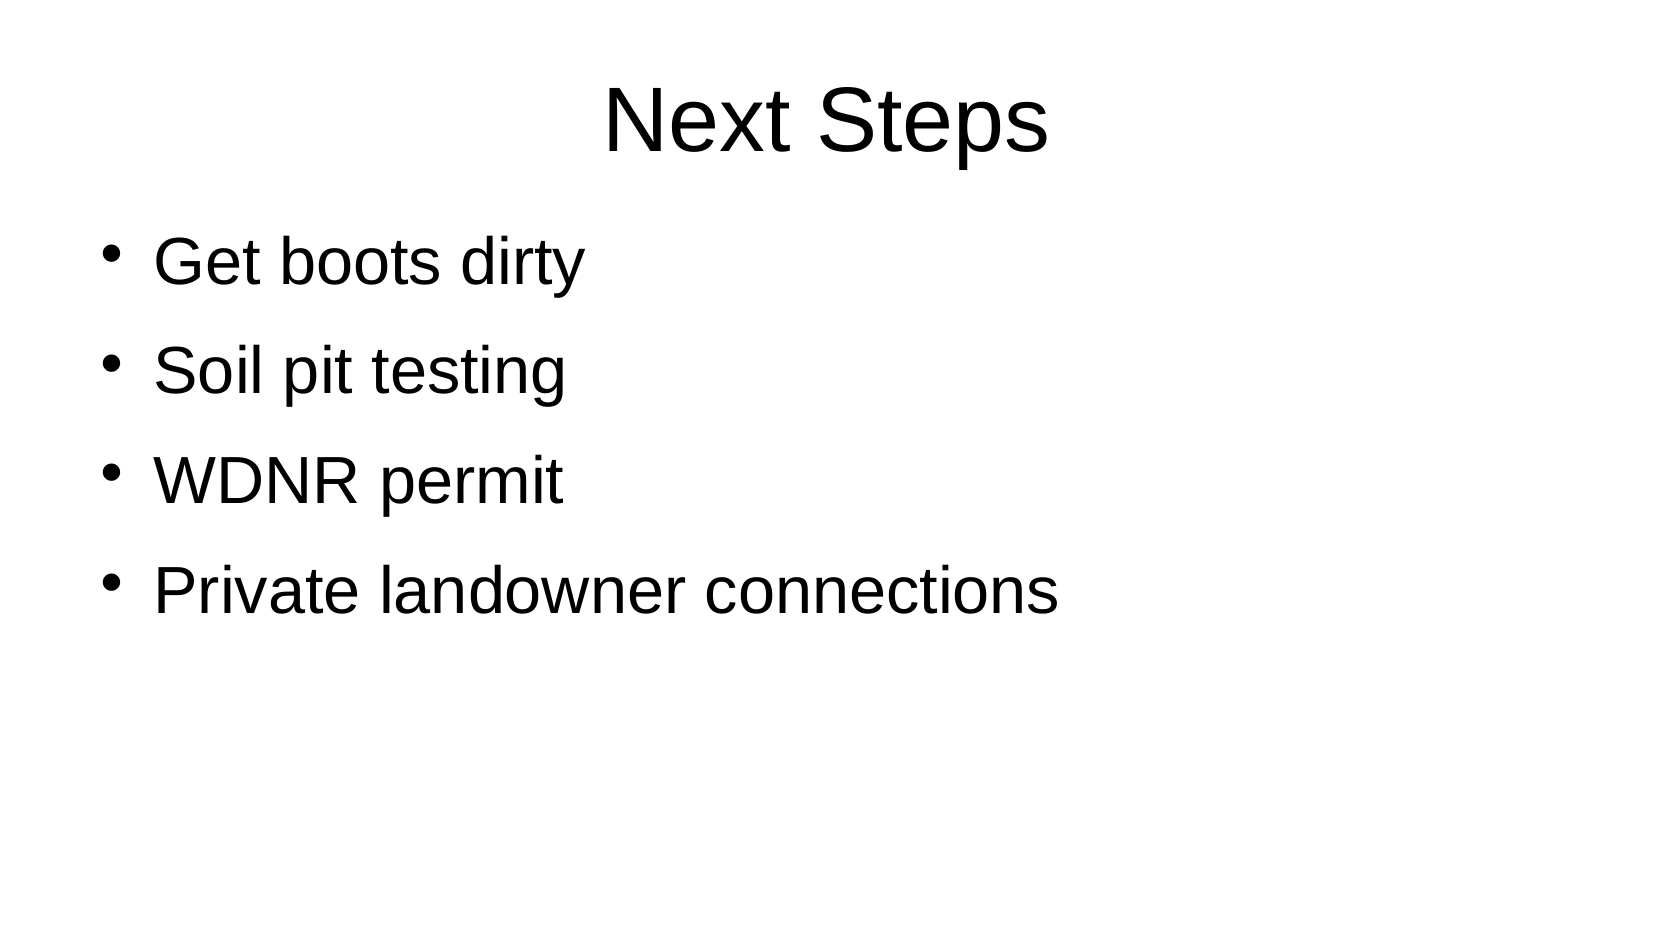

Next Steps
Get boots dirty
Soil pit testing
WDNR permit
Private landowner connections